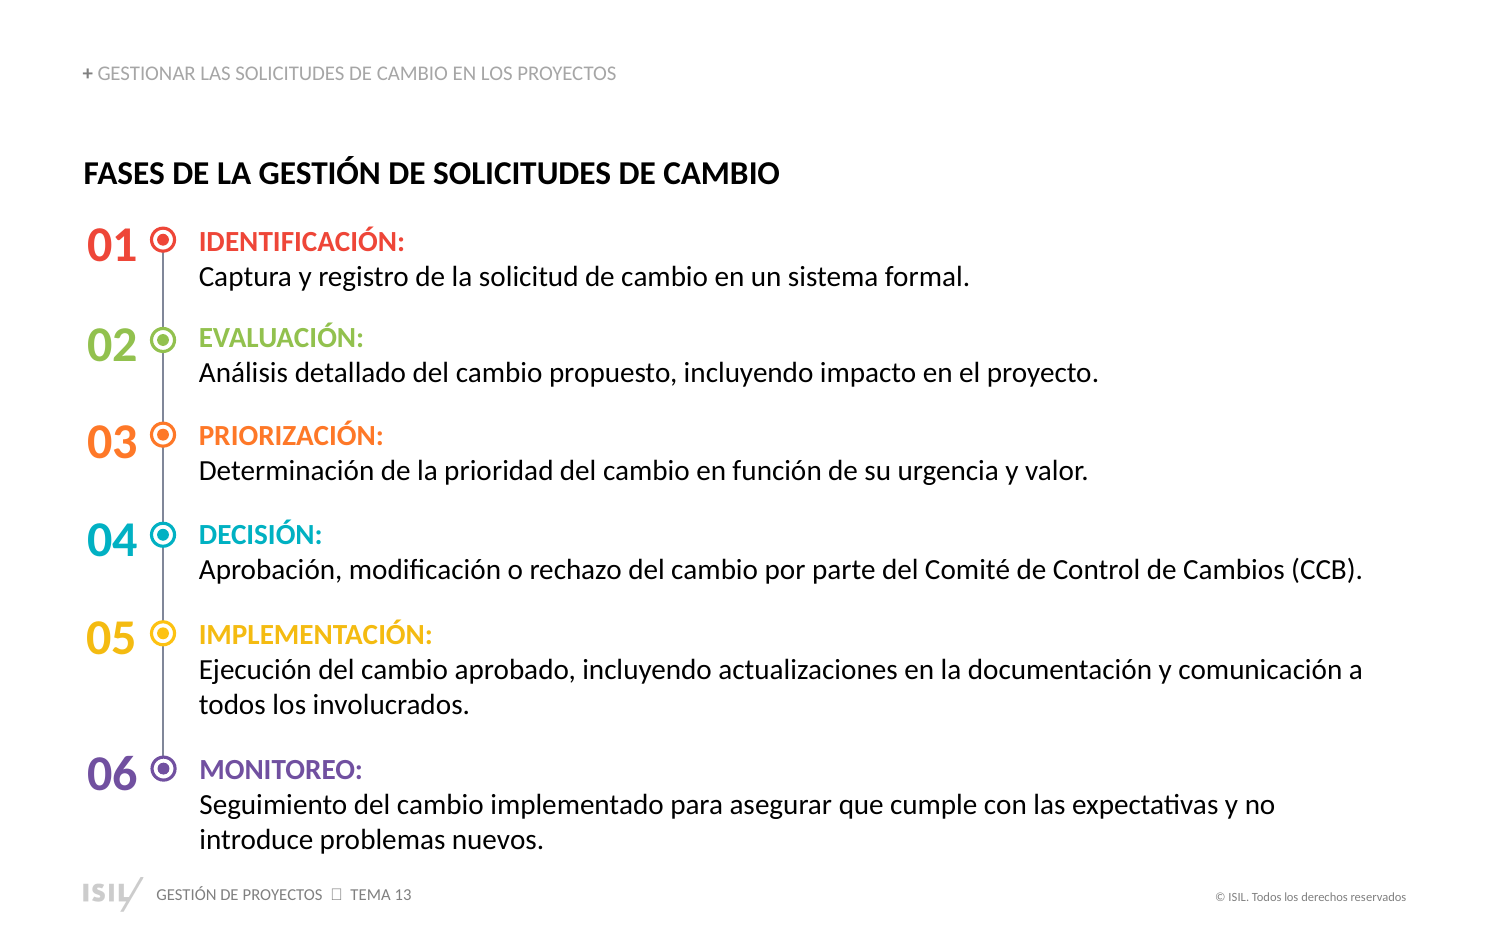

+ GESTIONAR LAS SOLICITUDES DE CAMBIO EN LOS PROYECTOS
FASES DE LA GESTIÓN DE SOLICITUDES DE CAMBIO
01
IDENTIFICACIÓN:
Captura y registro de la solicitud de cambio en un sistema formal.

02
EVALUACIÓN:
Análisis detallado del cambio propuesto, incluyendo impacto en el proyecto.

03
PRIORIZACIÓN:
Determinación de la prioridad del cambio en función de su urgencia y valor.

04
DECISIÓN:
Aprobación, modificación o rechazo del cambio por parte del Comité de Control de Cambios (CCB).

05
IMPLEMENTACIÓN:
Ejecución del cambio aprobado, incluyendo actualizaciones en la documentación y comunicación a todos los involucrados.

06
MONITOREO:
Seguimiento del cambio implementado para asegurar que cumple con las expectativas y no introduce problemas nuevos.